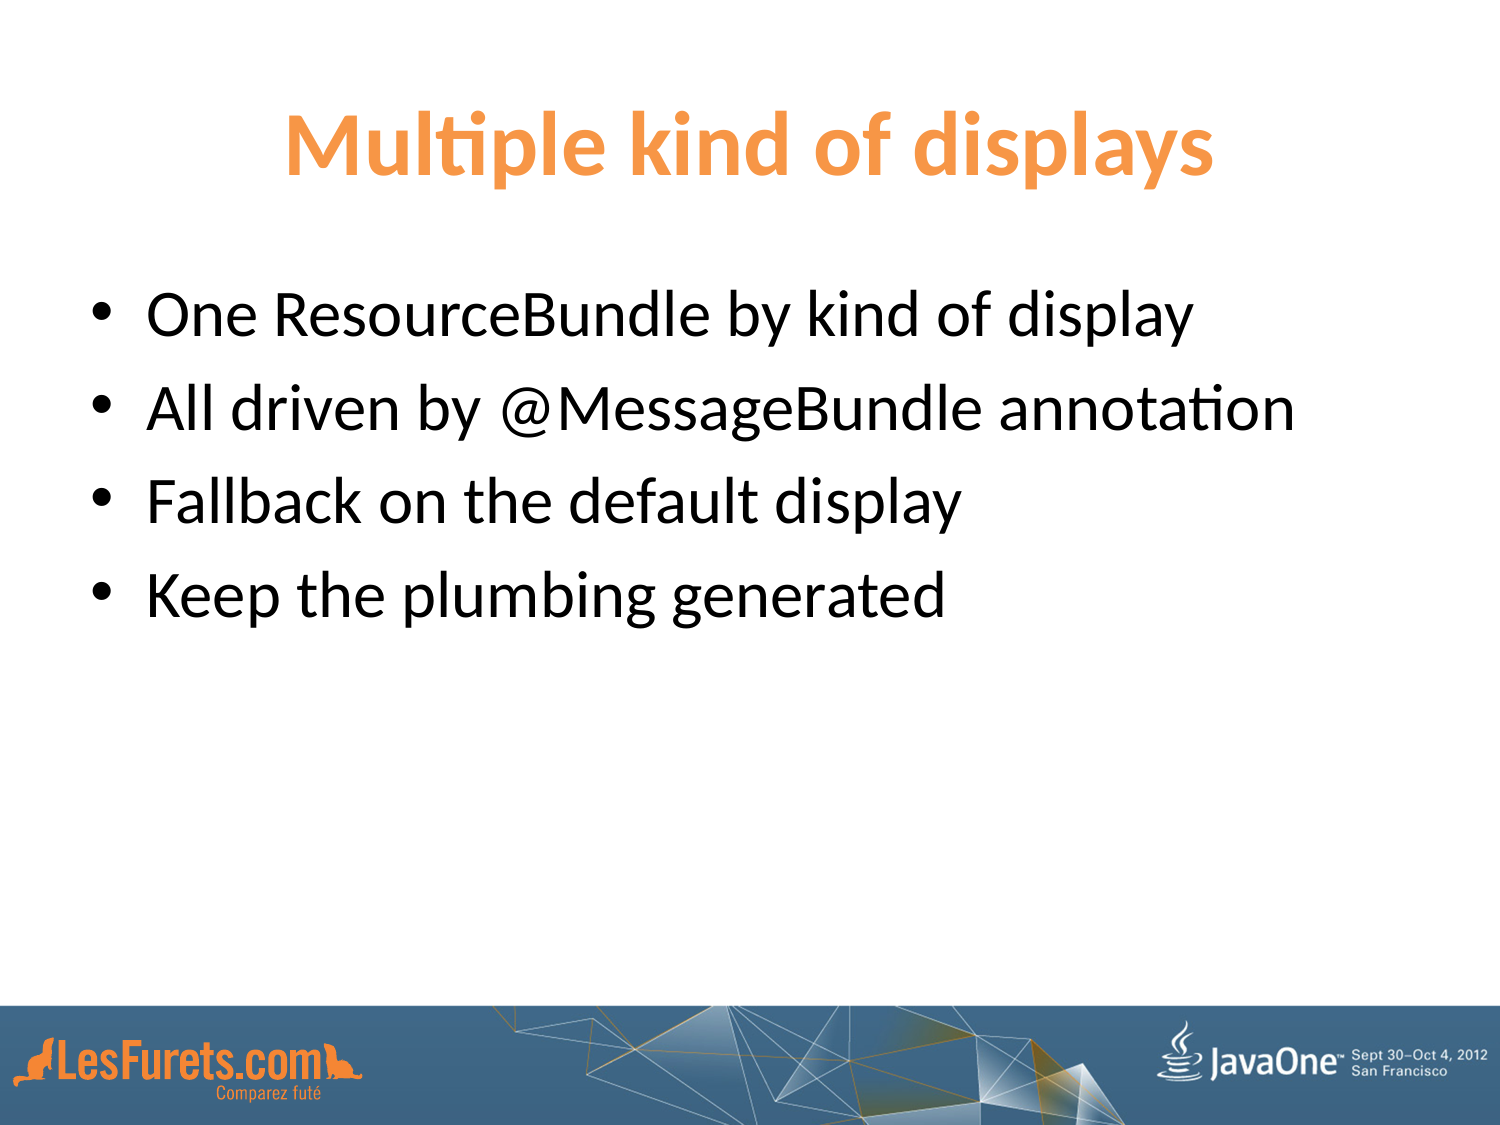

# Multiple kind of displays
One ResourceBundle by kind of display
All driven by @MessageBundle annotation
Fallback on the default display
Keep the plumbing generated